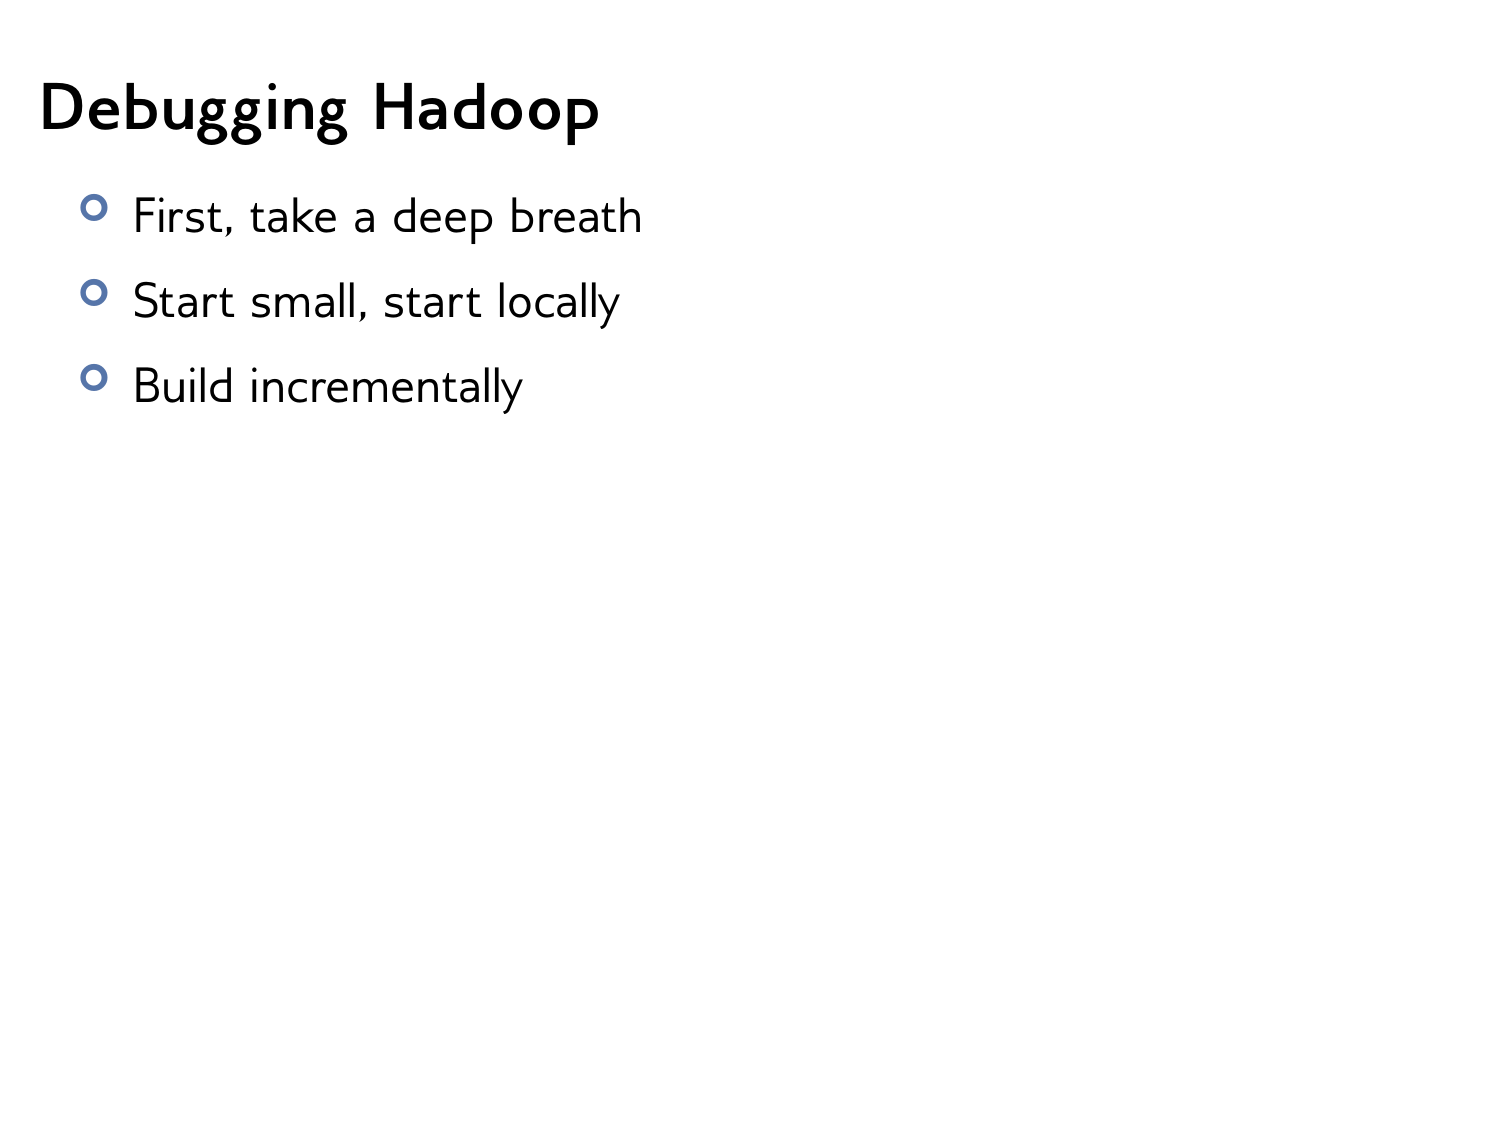

# Debugging Hadoop
First, take a deep breath
Start small, start locally
Build incrementally